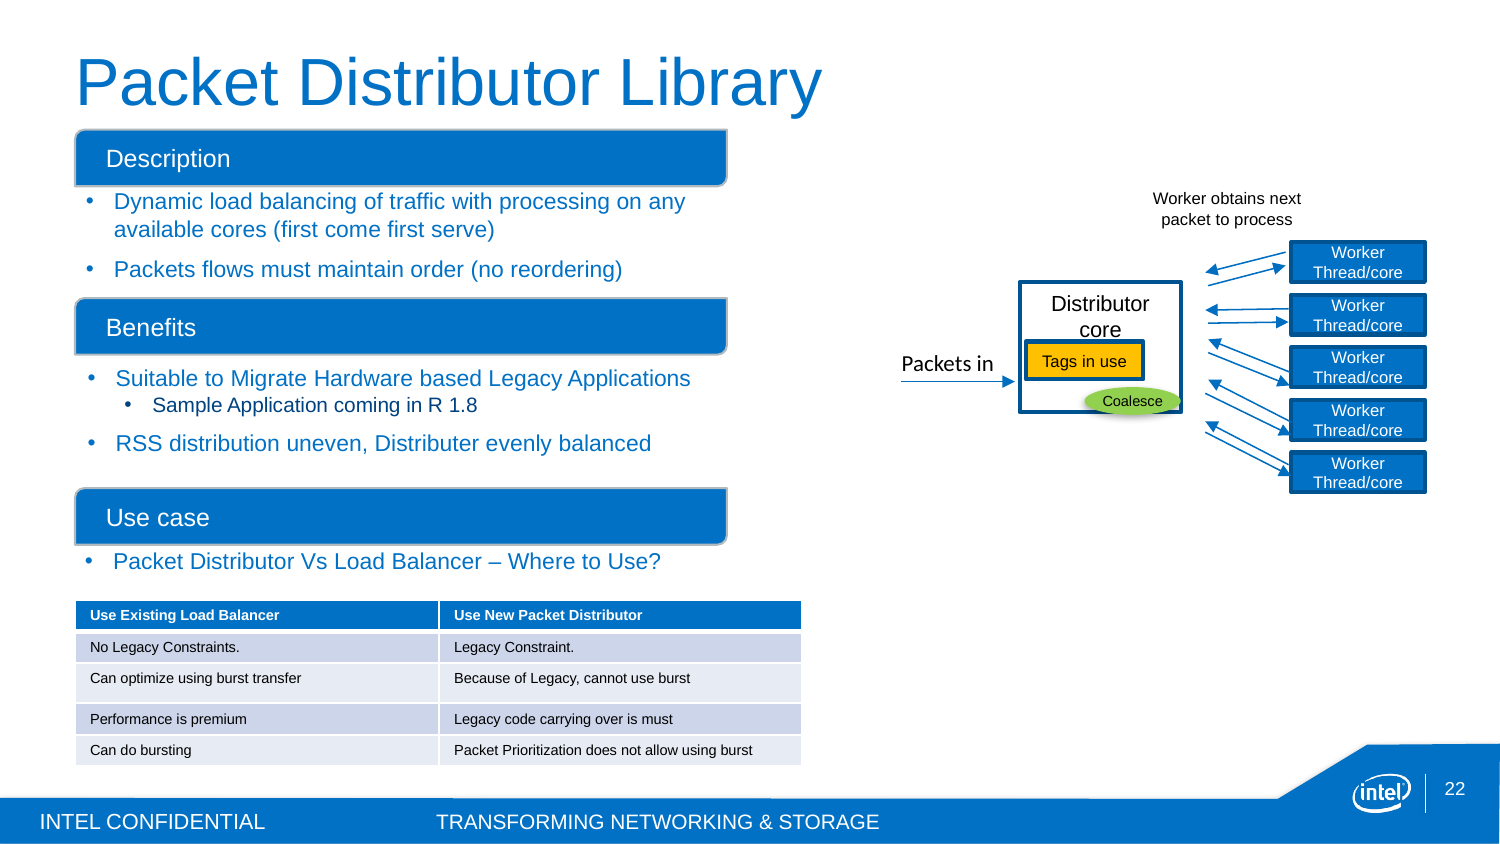

# Packet Distributor Library
Description
Dynamic load balancing of traffic with processing on any available cores (first come first serve)
Packets flows must maintain order (no reordering)

Worker obtains next packet to process
Worker Thread/core
Distributor core
Worker Thread/core
Packets in
Worker Thread/core
Worker Thread/core
Worker Thread/core
Benefits

Tags in use
Suitable to Migrate Hardware based Legacy Applications
Sample Application coming in R 1.8
RSS distribution uneven, Distributer evenly balanced
Coalesce
Use case
Packet Distributor Vs Load Balancer – Where to Use?
| Use Existing Load Balancer | Use New Packet Distributor |
| --- | --- |
| No Legacy Constraints. | Legacy Constraint. |
| Can optimize using burst transfer | Because of Legacy, cannot use burst |
| Performance is premium | Legacy code carrying over is must |
| Can do bursting | Packet Prioritization does not allow using burst |
INTEL CONFIDENTIAL